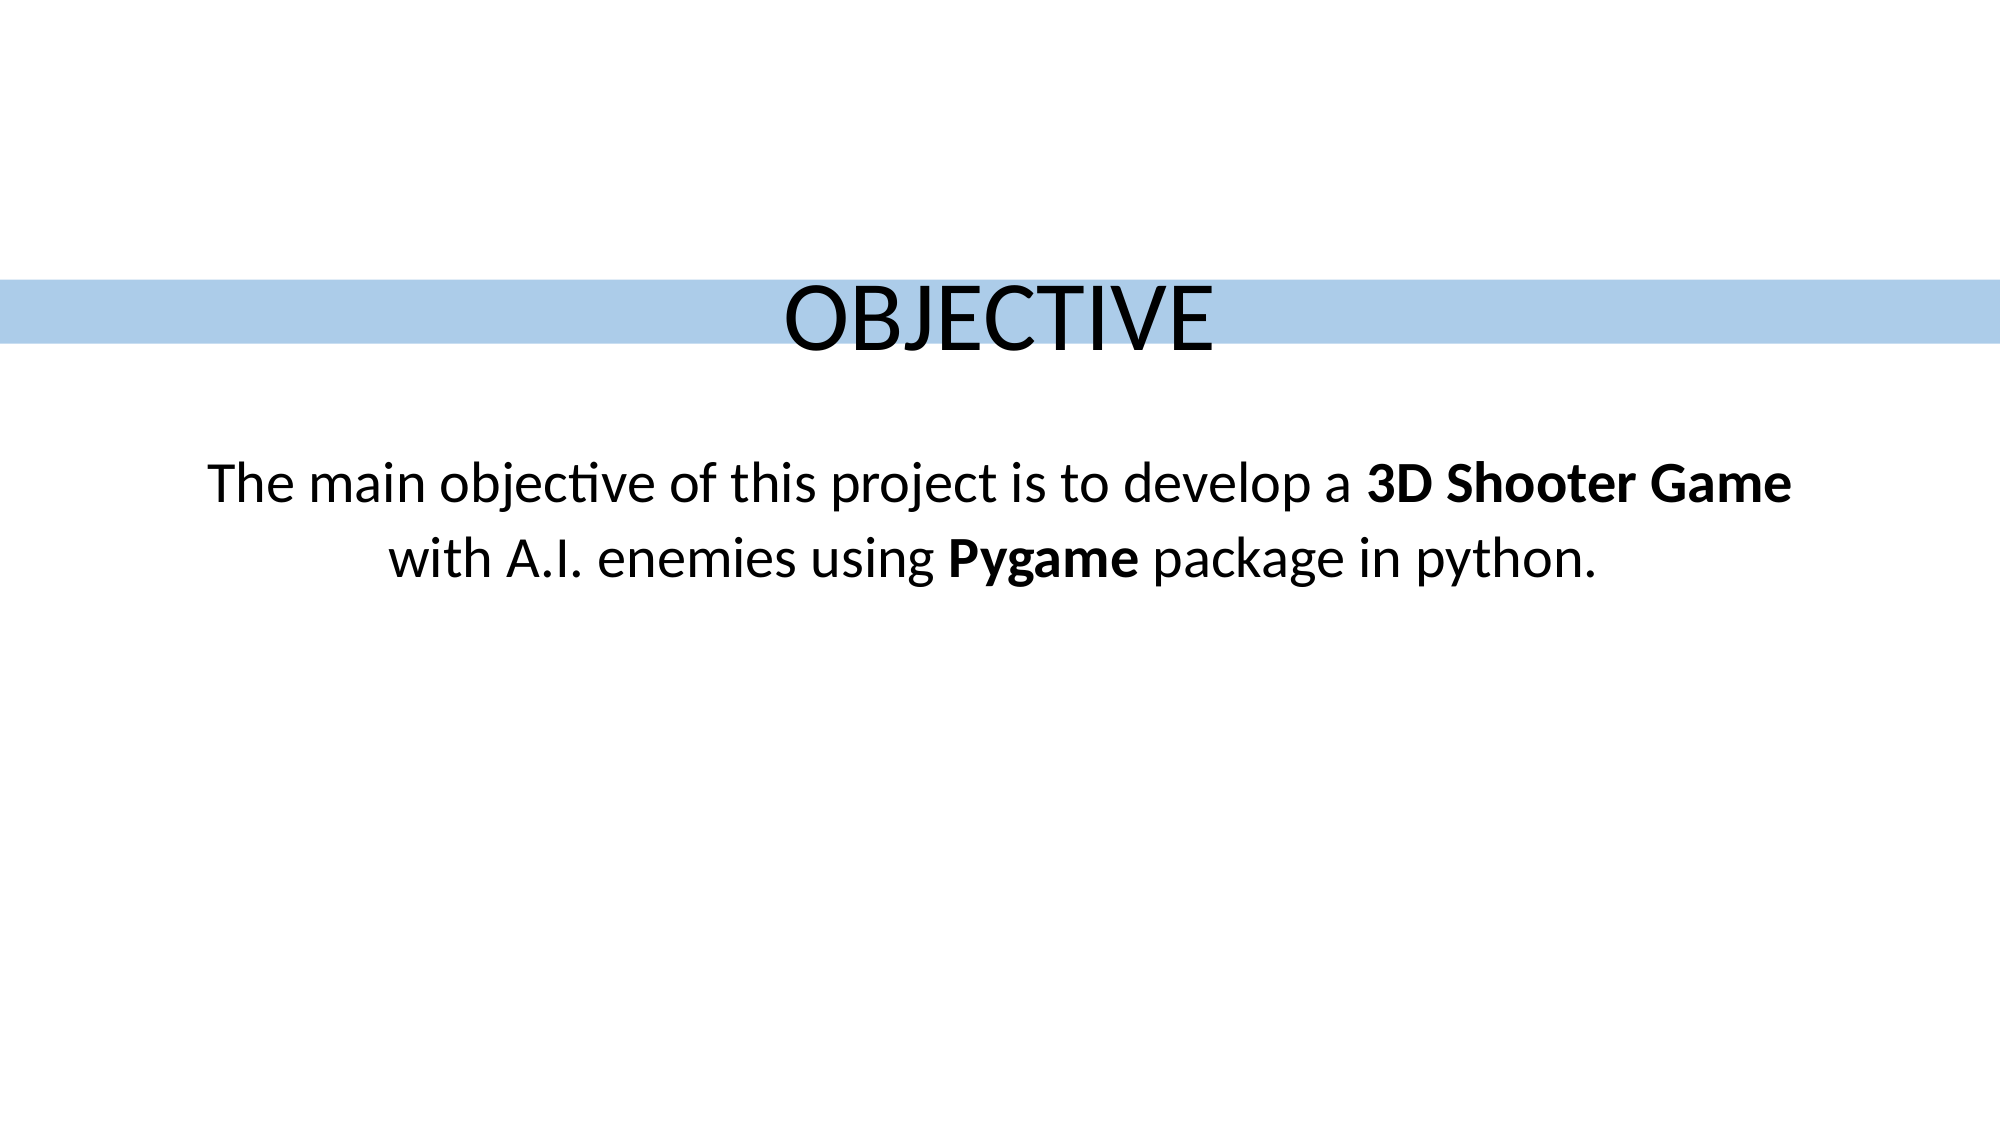

OBJECTIVE

The main objective of this project is to develop a 3D Shooter Game with A.I. enemies using Pygame package in python.